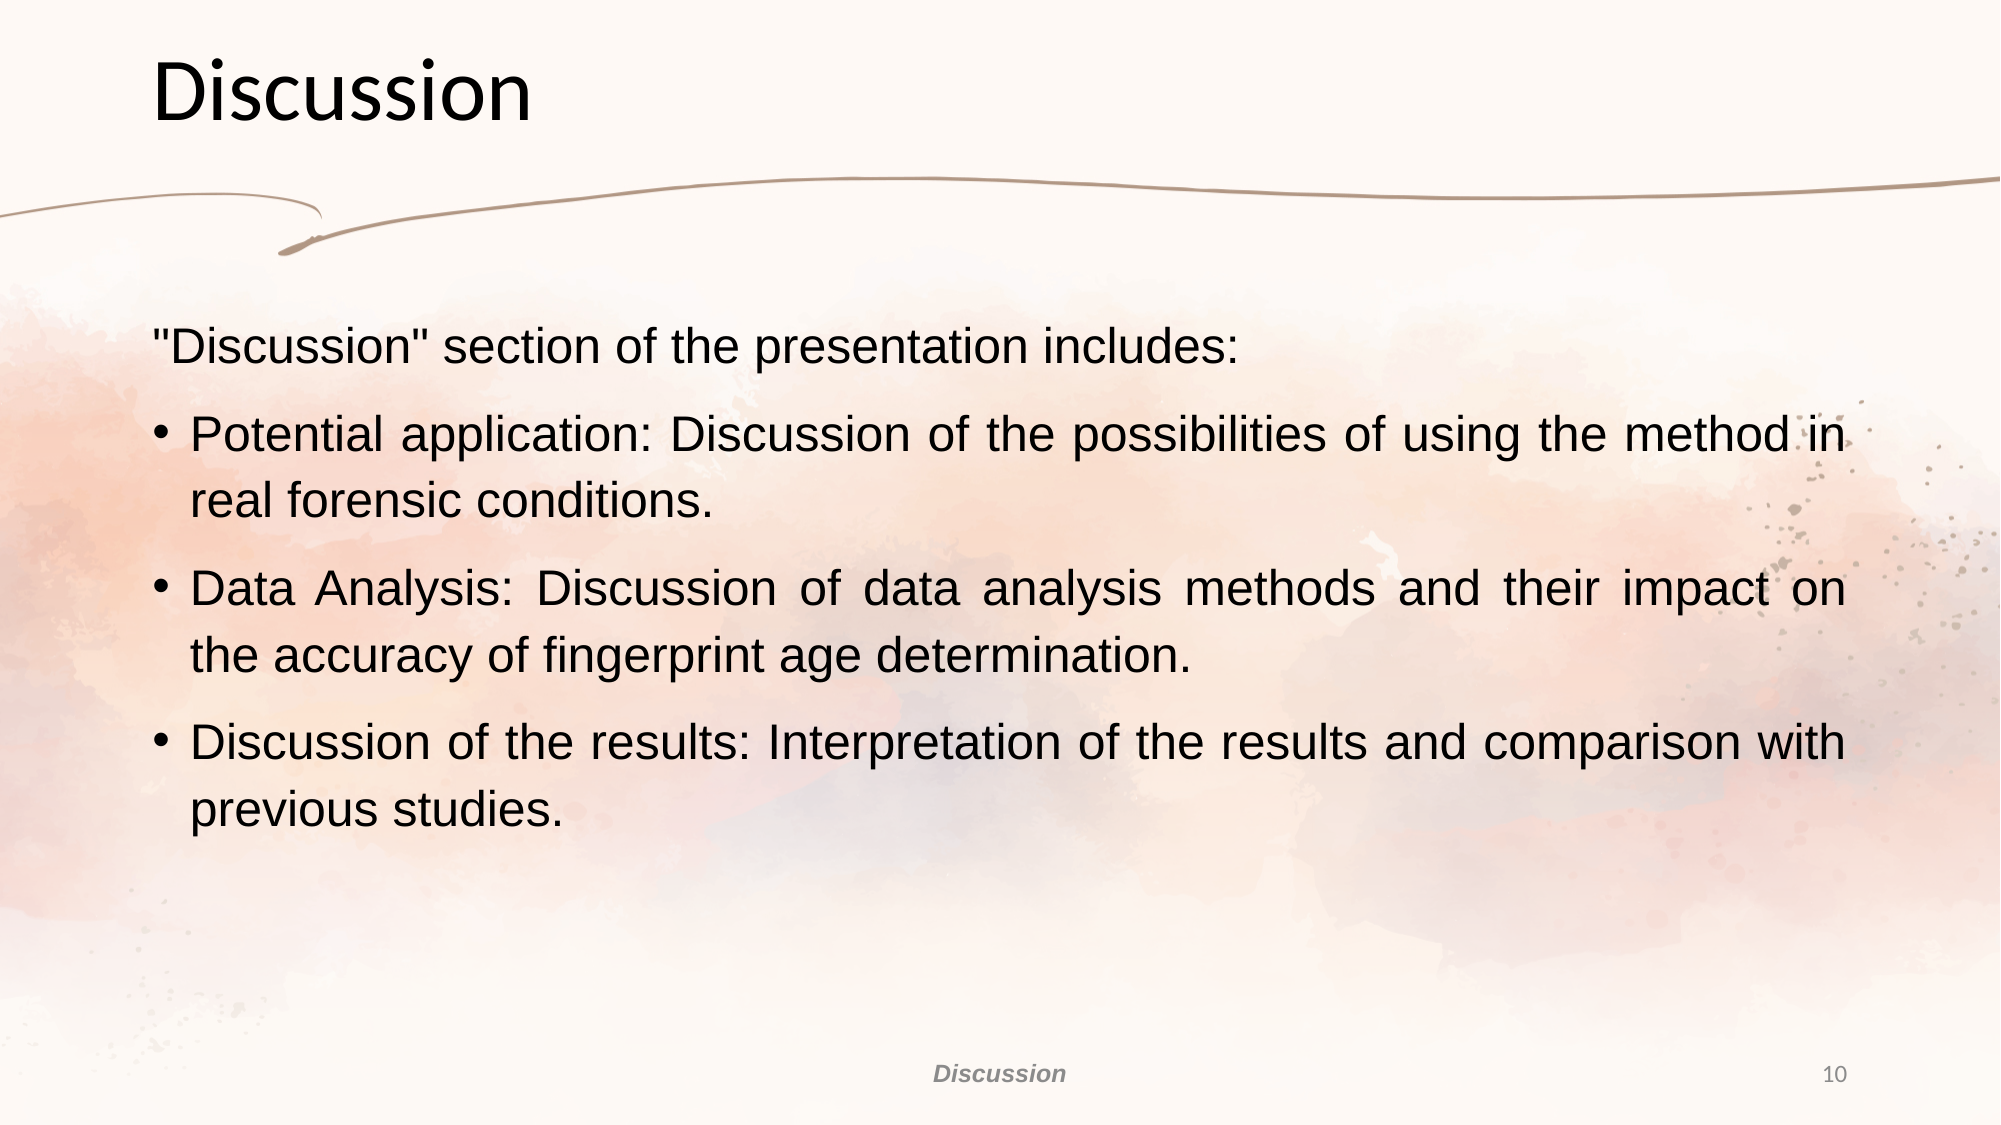

# Discussion
"Discussion" section of the presentation includes:
Potential application: Discussion of the possibilities of using the method in real forensic conditions.
Data Analysis: Discussion of data analysis methods and their impact on the accuracy of fingerprint age determination.
Discussion of the results: Interpretation of the results and comparison with previous studies.

Discussion
10